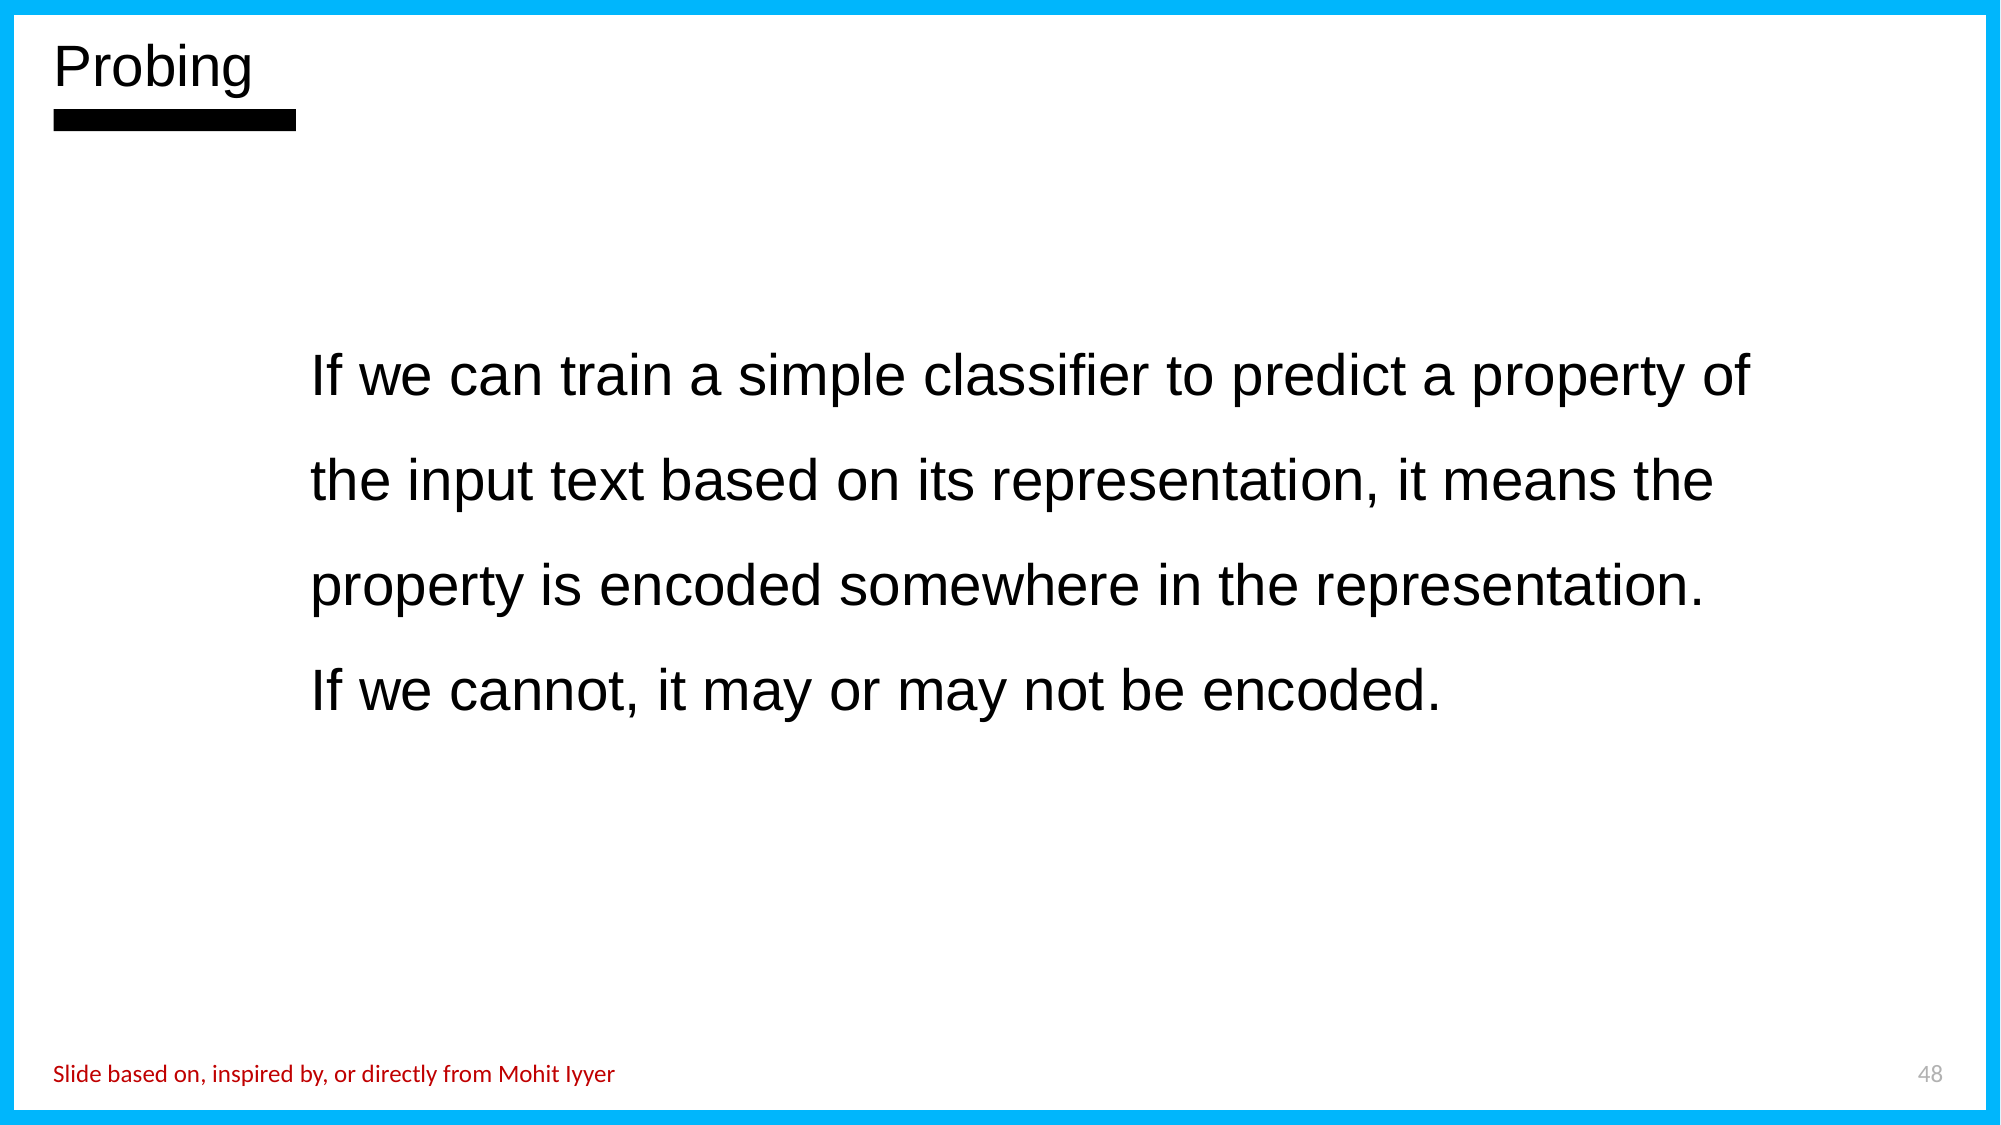

Probing

If we can train a simple classifier to predict a property of the input text based on its representation, it means the property is encoded somewhere in the representation.
If we cannot, it may or may not be encoded.
48
Slide based on, inspired by, or directly from Mohit Iyyer